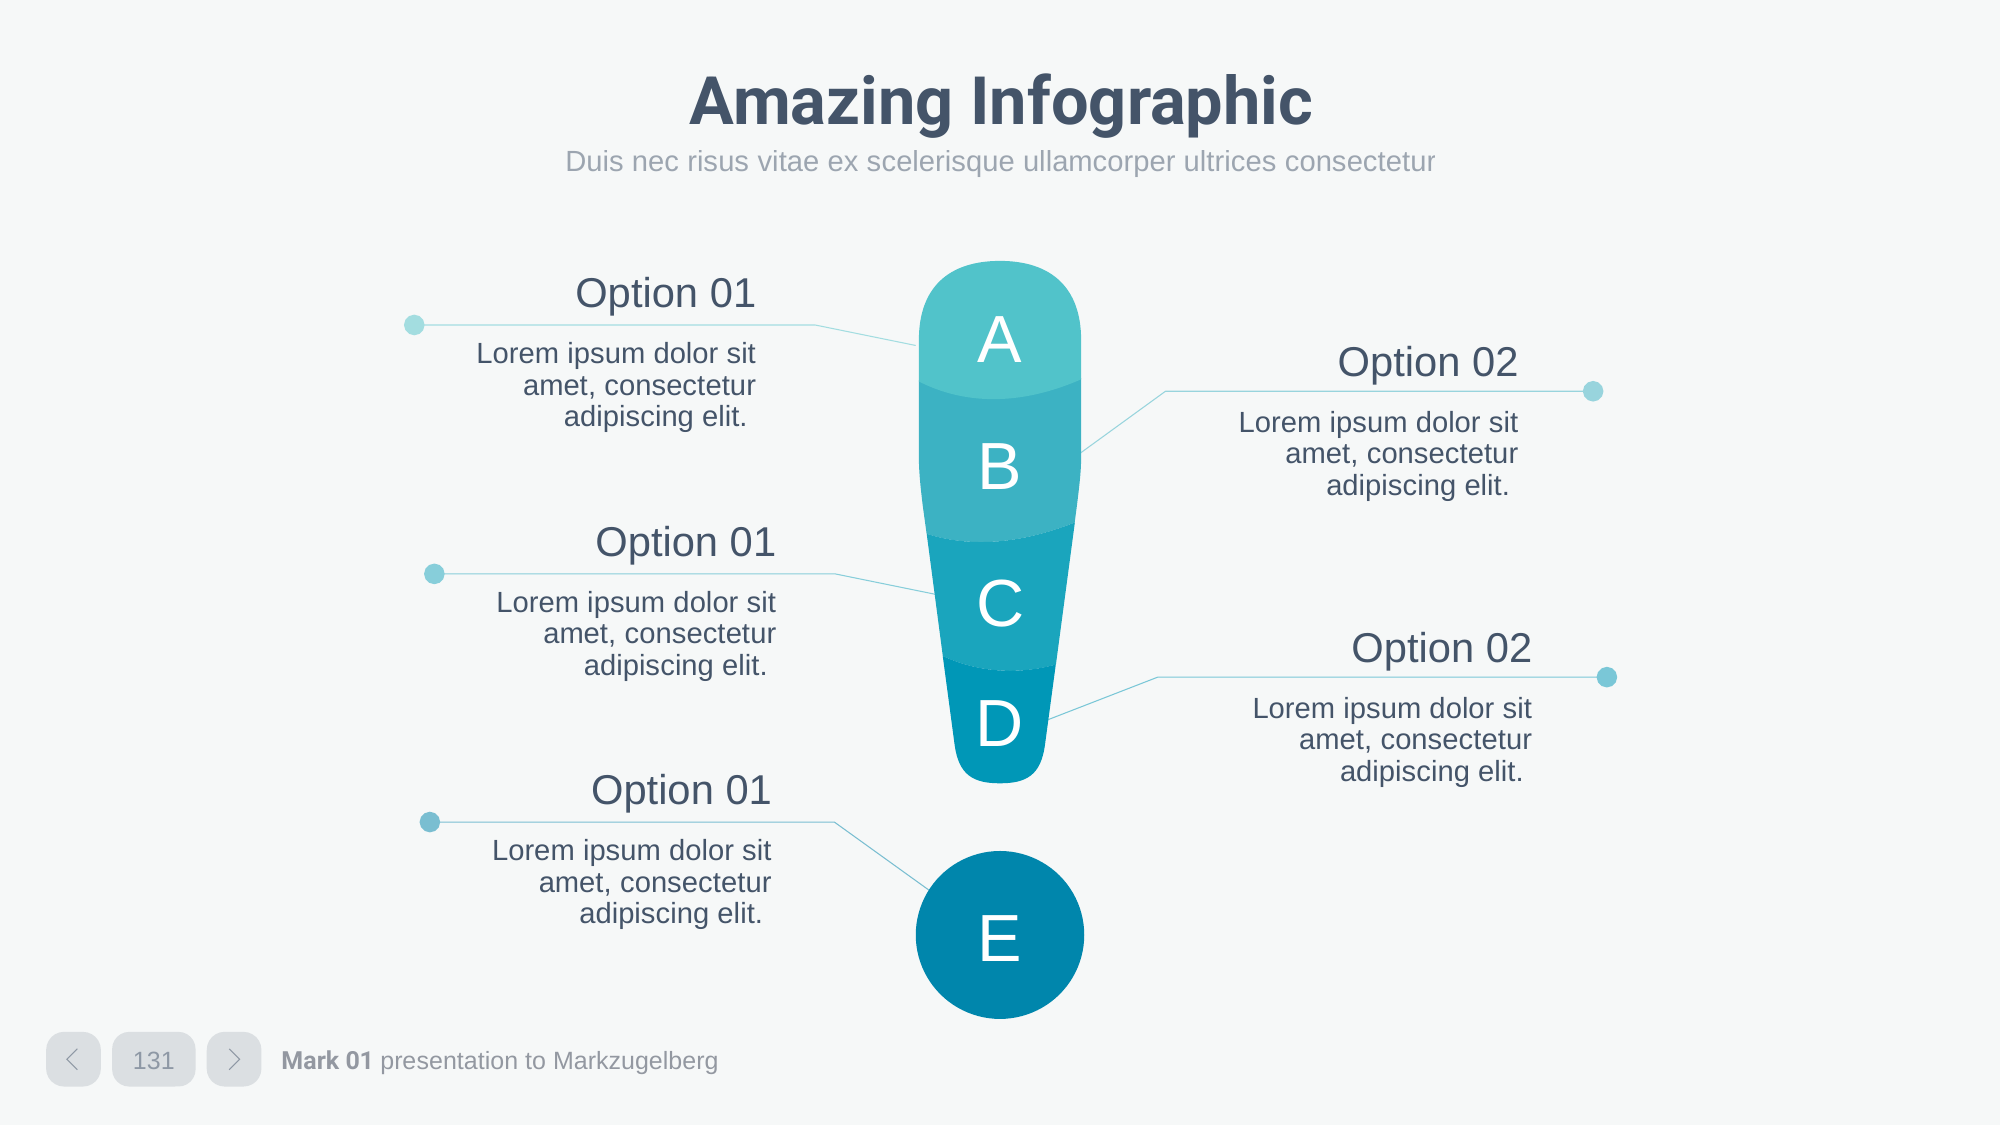

# Amazing Infographic
Duis nec risus vitae ex scelerisque ullamcorper ultrices consectetur
A
Option 01
Lorem ipsum dolor sit amet, consectetur adipiscing elit.

Option 02
Lorem ipsum dolor sit amet, consectetur adipiscing elit.
B

Option 01
Lorem ipsum dolor sit amet, consectetur adipiscing elit.
C

Option 02
Lorem ipsum dolor sit amet, consectetur adipiscing elit.
D

Option 01
Lorem ipsum dolor sit amet, consectetur adipiscing elit.

E